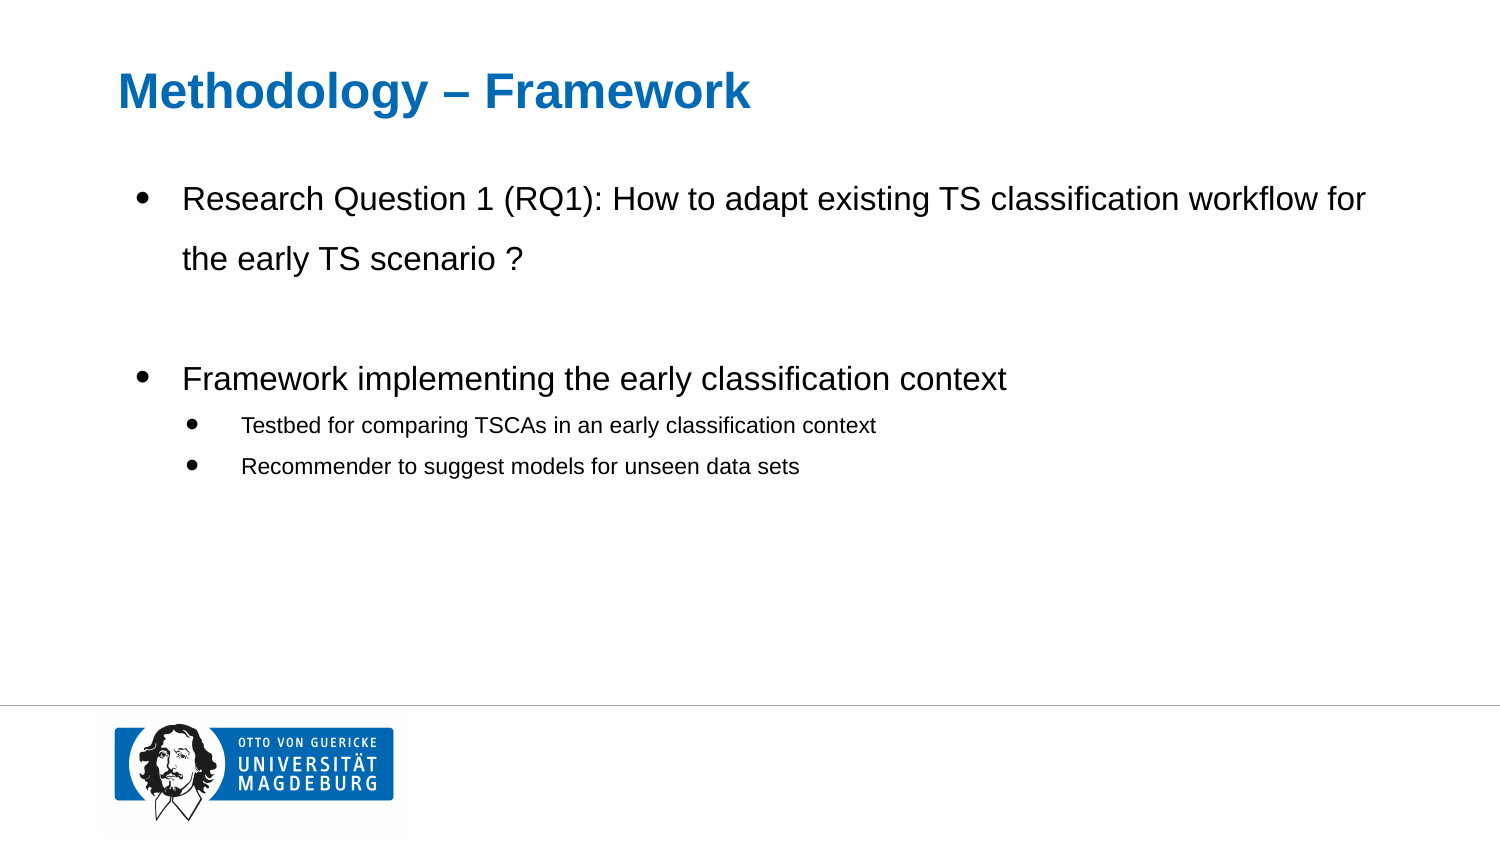

# Methodology – Framework
Research Question 1 (RQ1): How to adapt existing TS classification workflow for the early TS scenario ?

Framework implementing the early classification context
Testbed for comparing TSCAs in an early classification context
Recommender to suggest models for unseen data sets